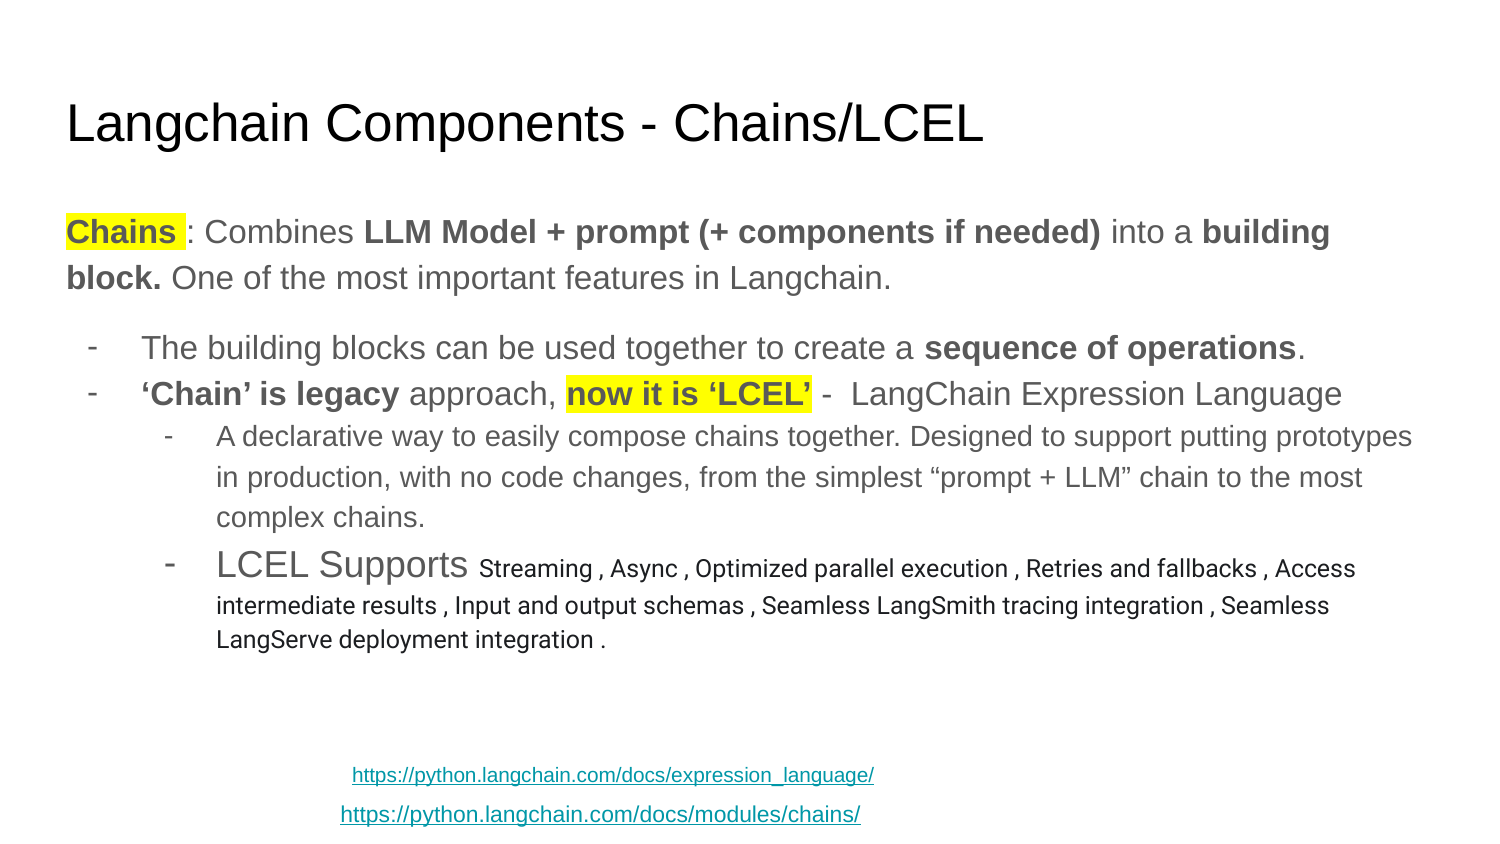

# Langchain Components - Chains/LCEL

Chains : Combines LLM Model + prompt (+ components if needed) into a building block. One of the most important features in Langchain.
The building blocks can be used together to create a sequence of operations.
‘Chain’ is legacy approach, now it is ‘LCEL’ -  LangChain Expression Language
A declarative way to easily compose chains together. Designed to support putting prototypes in production, with no code changes, from the simplest “prompt + LLM” chain to the most complex chains.
LCEL Supports Streaming , Async , Optimized parallel execution , Retries and fallbacks , Access intermediate results , Input and output schemas , Seamless LangSmith tracing integration , Seamless LangServe deployment integration .
https://python.langchain.com/docs/expression_language/
https://python.langchain.com/docs/modules/chains/